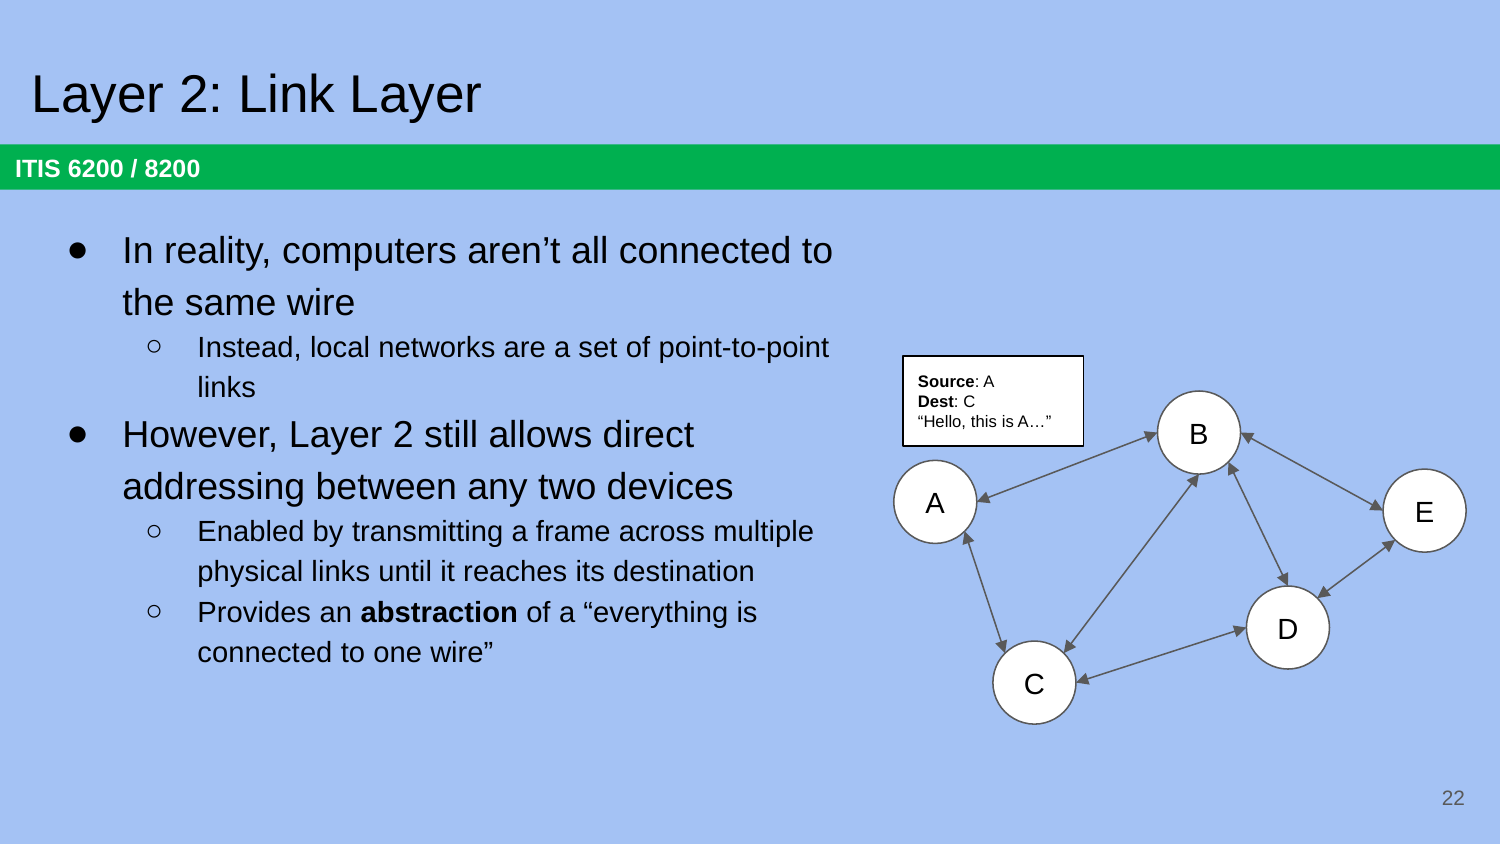

# Layer 2: Link Layer
In reality, computers aren’t all connected to the same wire
Instead, local networks are a set of point-to-point links
However, Layer 2 still allows direct addressing between any two devices
Enabled by transmitting a frame across multiple physical links until it reaches its destination
Provides an abstraction of a “everything is connected to one wire”
Source: A
Dest: C
“Hello, this is A…”
B
A
E
D
C
22